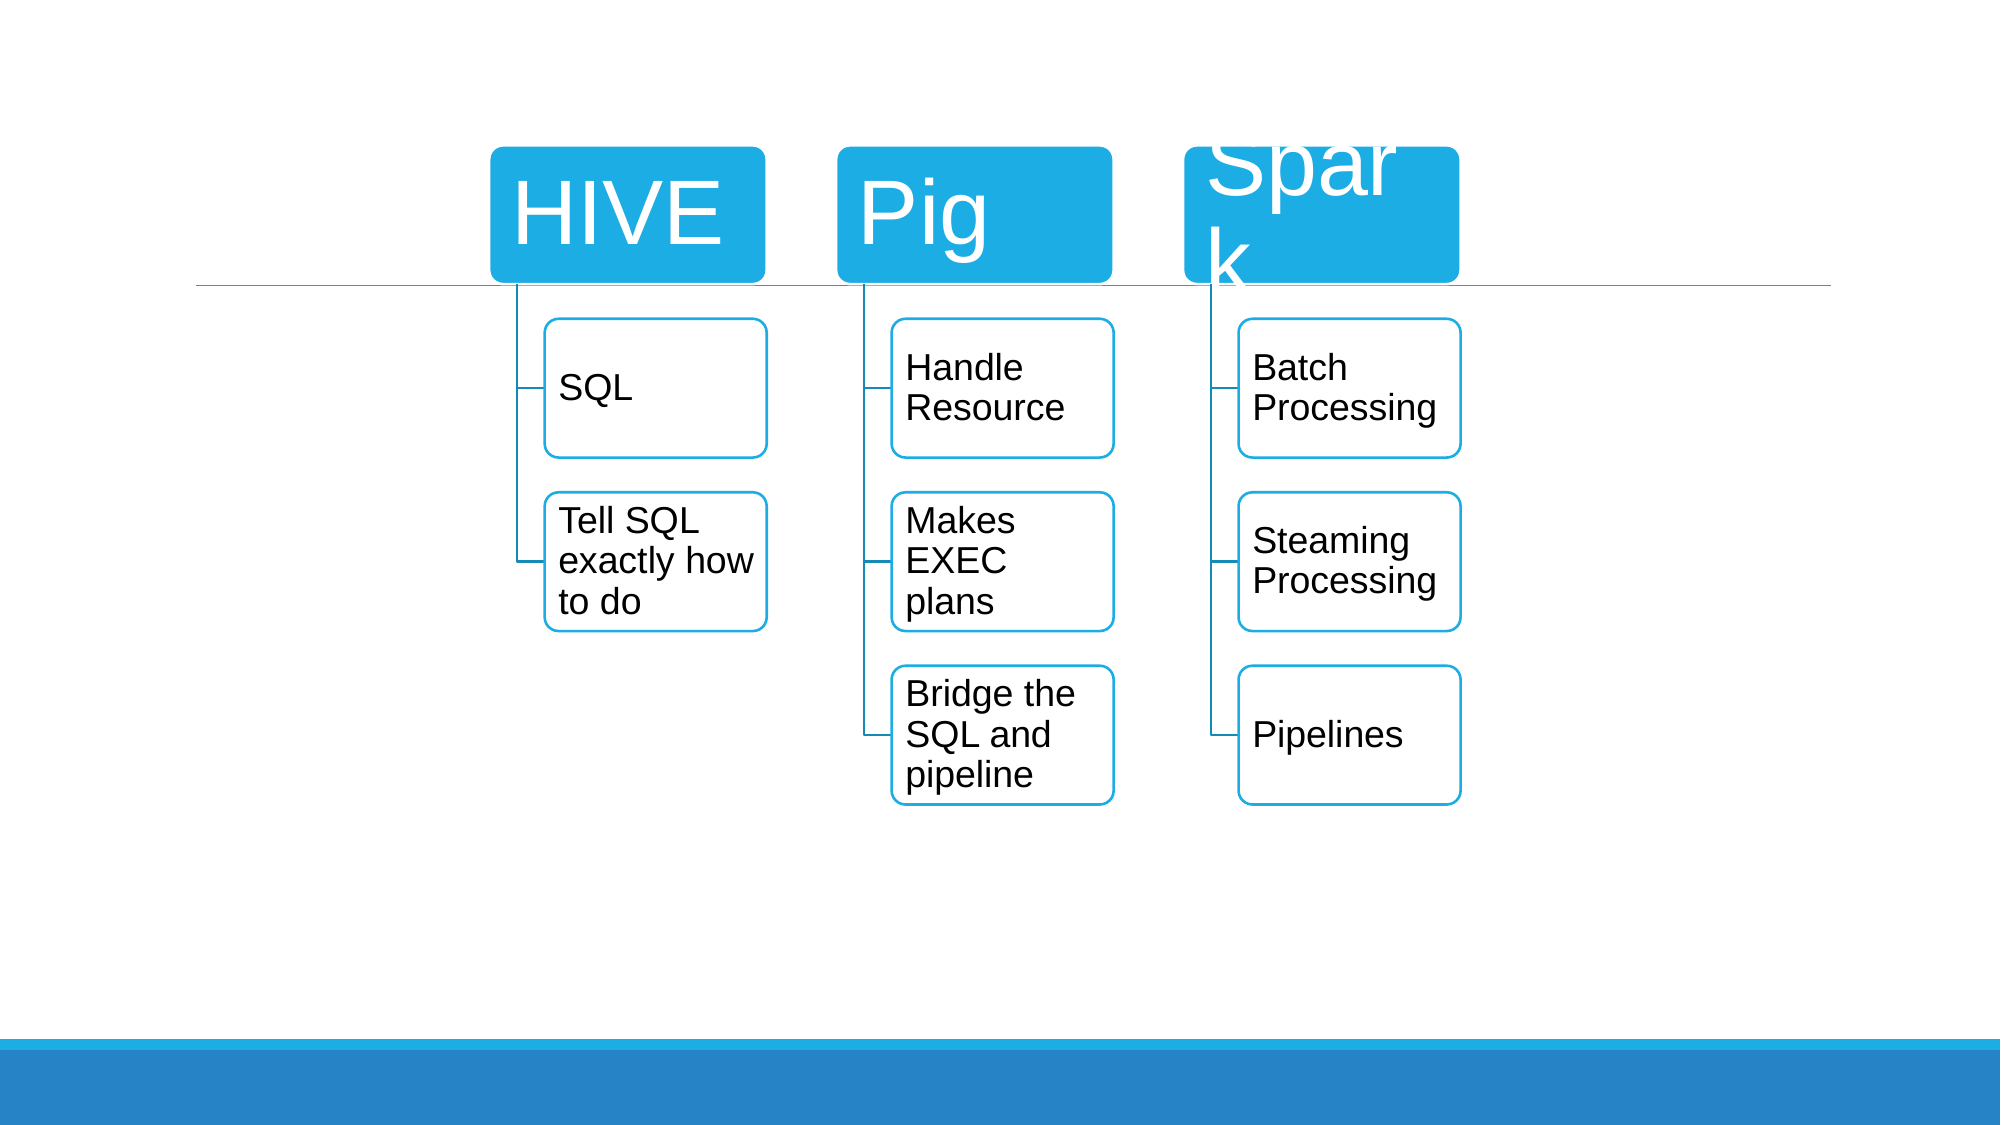

HIVE
SQL
Tell SQL  exactly how to do
Pig
Handle Resource
Makes EXEC plans
Bridge the SQL and pipeline
Spark
Batch Processing
Steaming  Processing
Pipelines